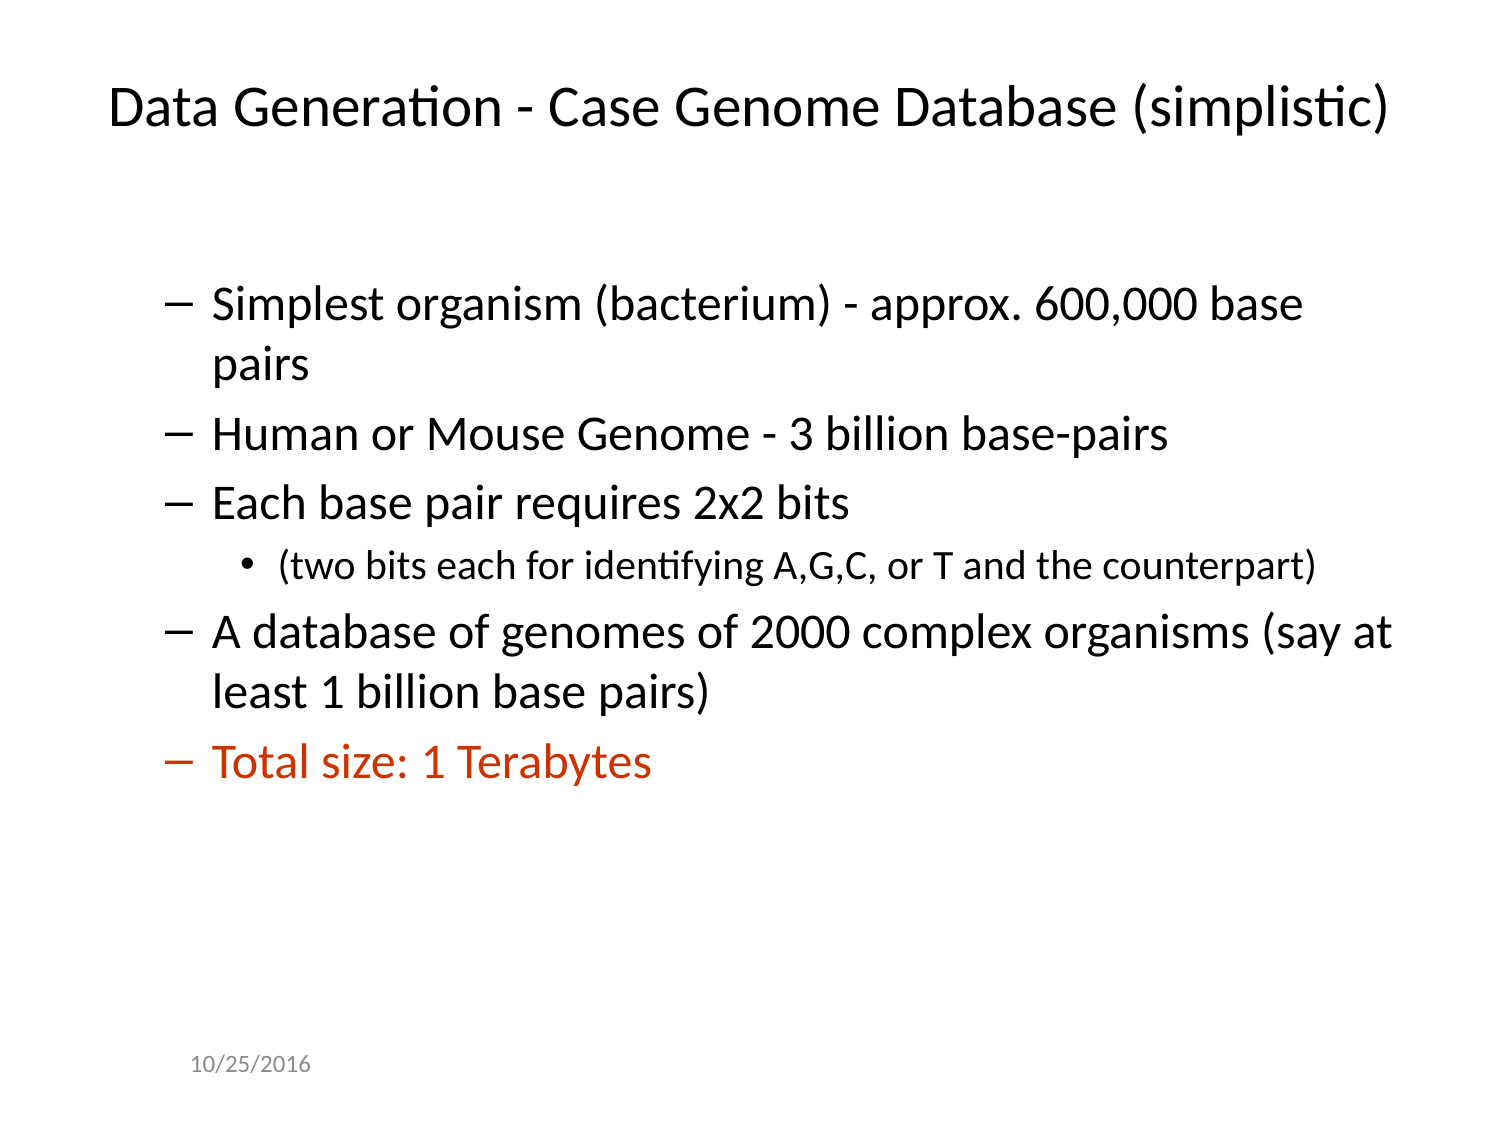

# Data Generation - Case Genome Database (simplistic)
Simplest organism (bacterium) - approx. 600,000 base pairs
Human or Mouse Genome - 3 billion base-pairs
Each base pair requires 2x2 bits
(two bits each for identifying A,G,C, or T and the counterpart)
A database of genomes of 2000 complex organisms (say at least 1 billion base pairs)
Total size: 1 Terabytes
10/25/2016